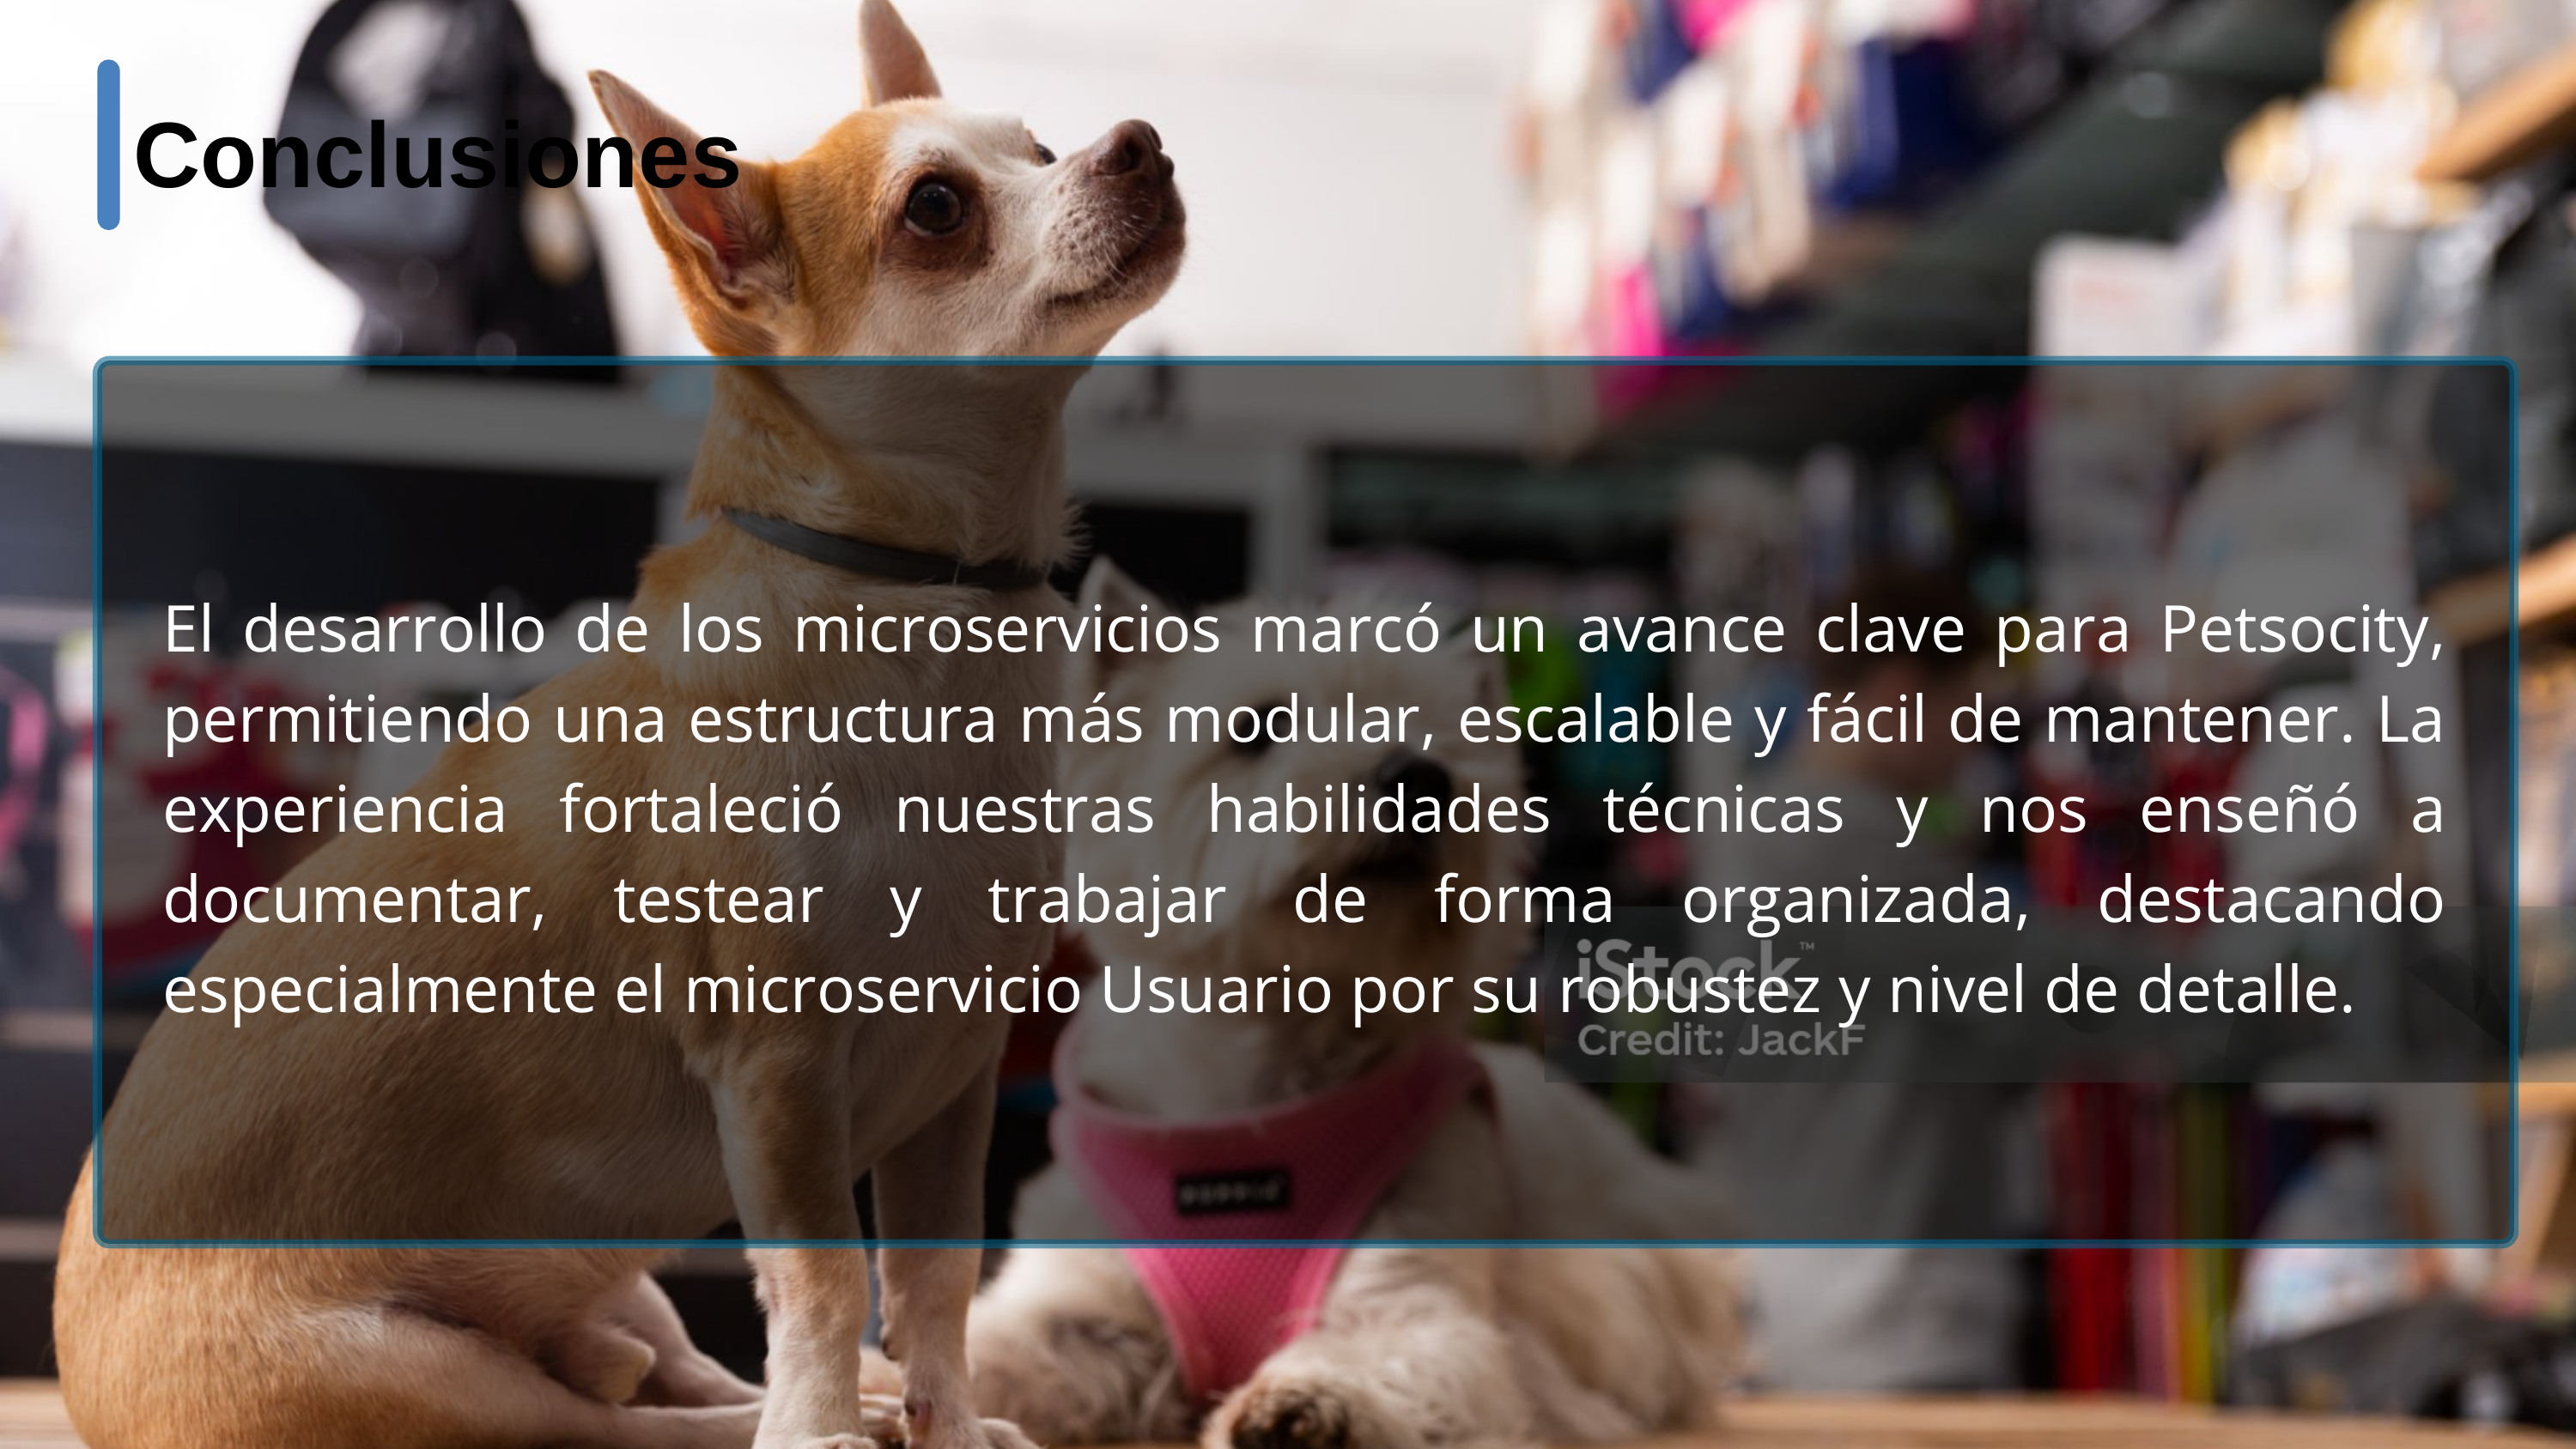

Conclusiones

El desarrollo de los microservicios marcó un avance clave para Petsocity, permitiendo una estructura más modular, escalable y fácil de mantener. La experiencia fortaleció nuestras habilidades técnicas y nos enseñó a documentar, testear y trabajar de forma organizada, destacando especialmente el microservicio Usuario por su robustez y nivel de detalle.